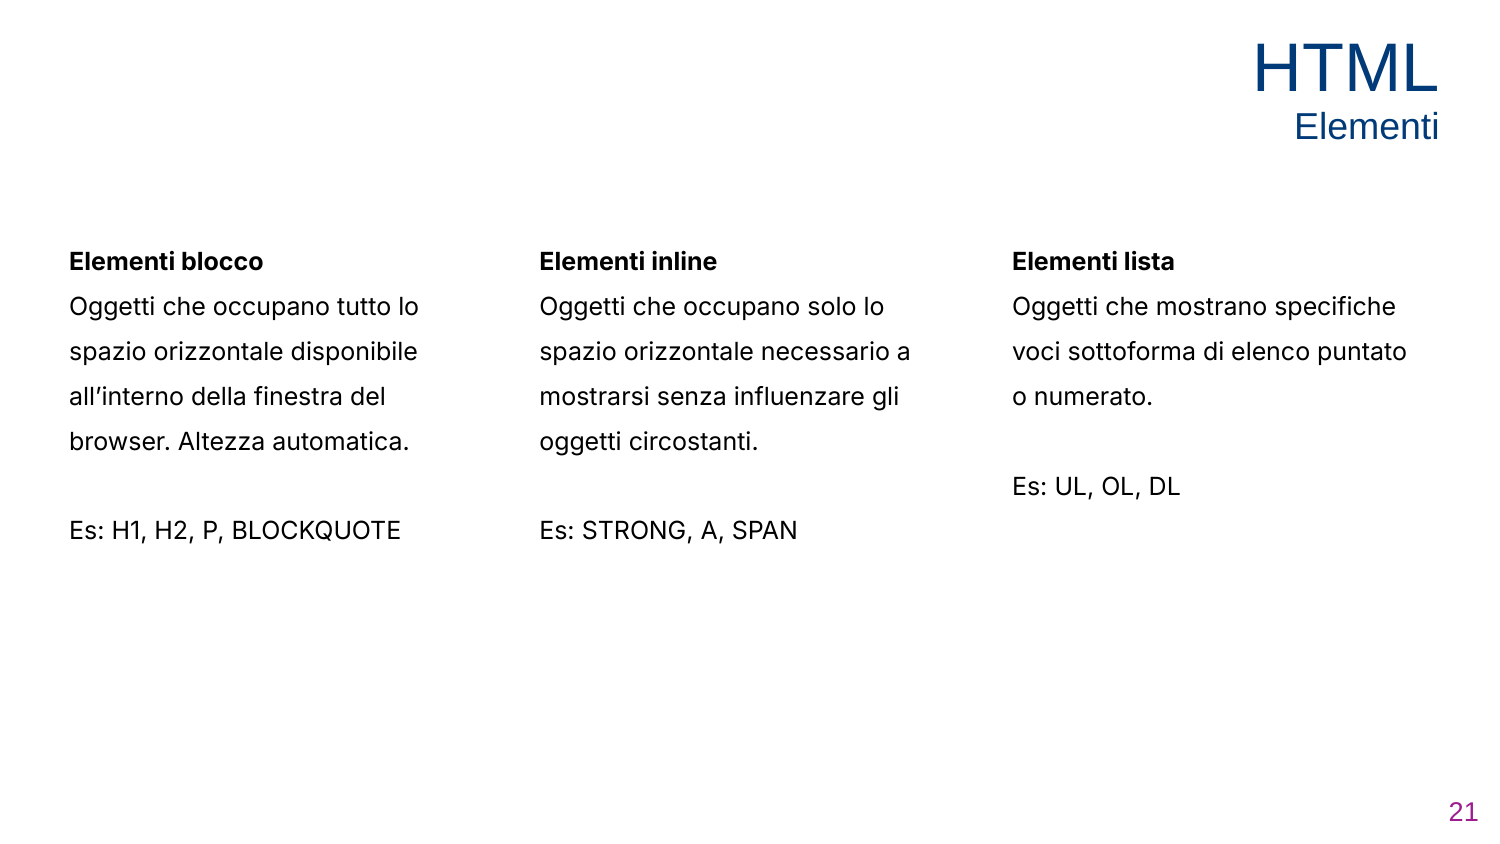

# HTML Elementi
Elementi
Elementi blocco
Oggetti che occupano tutto lo spazio orizzontale disponibile all’interno della finestra del browser. Altezza automatica.

Es: H1, H2, P, BLOCKQUOTE
Elementi inline
Oggetti che occupano solo lo spazio orizzontale necessario a mostrarsi senza influenzare gli oggetti circostanti.

Es: STRONG, A, SPAN
Elementi lista
Oggetti che mostrano specifiche voci sottoforma di elenco puntato o numerato.

Es: UL, OL, DL
21